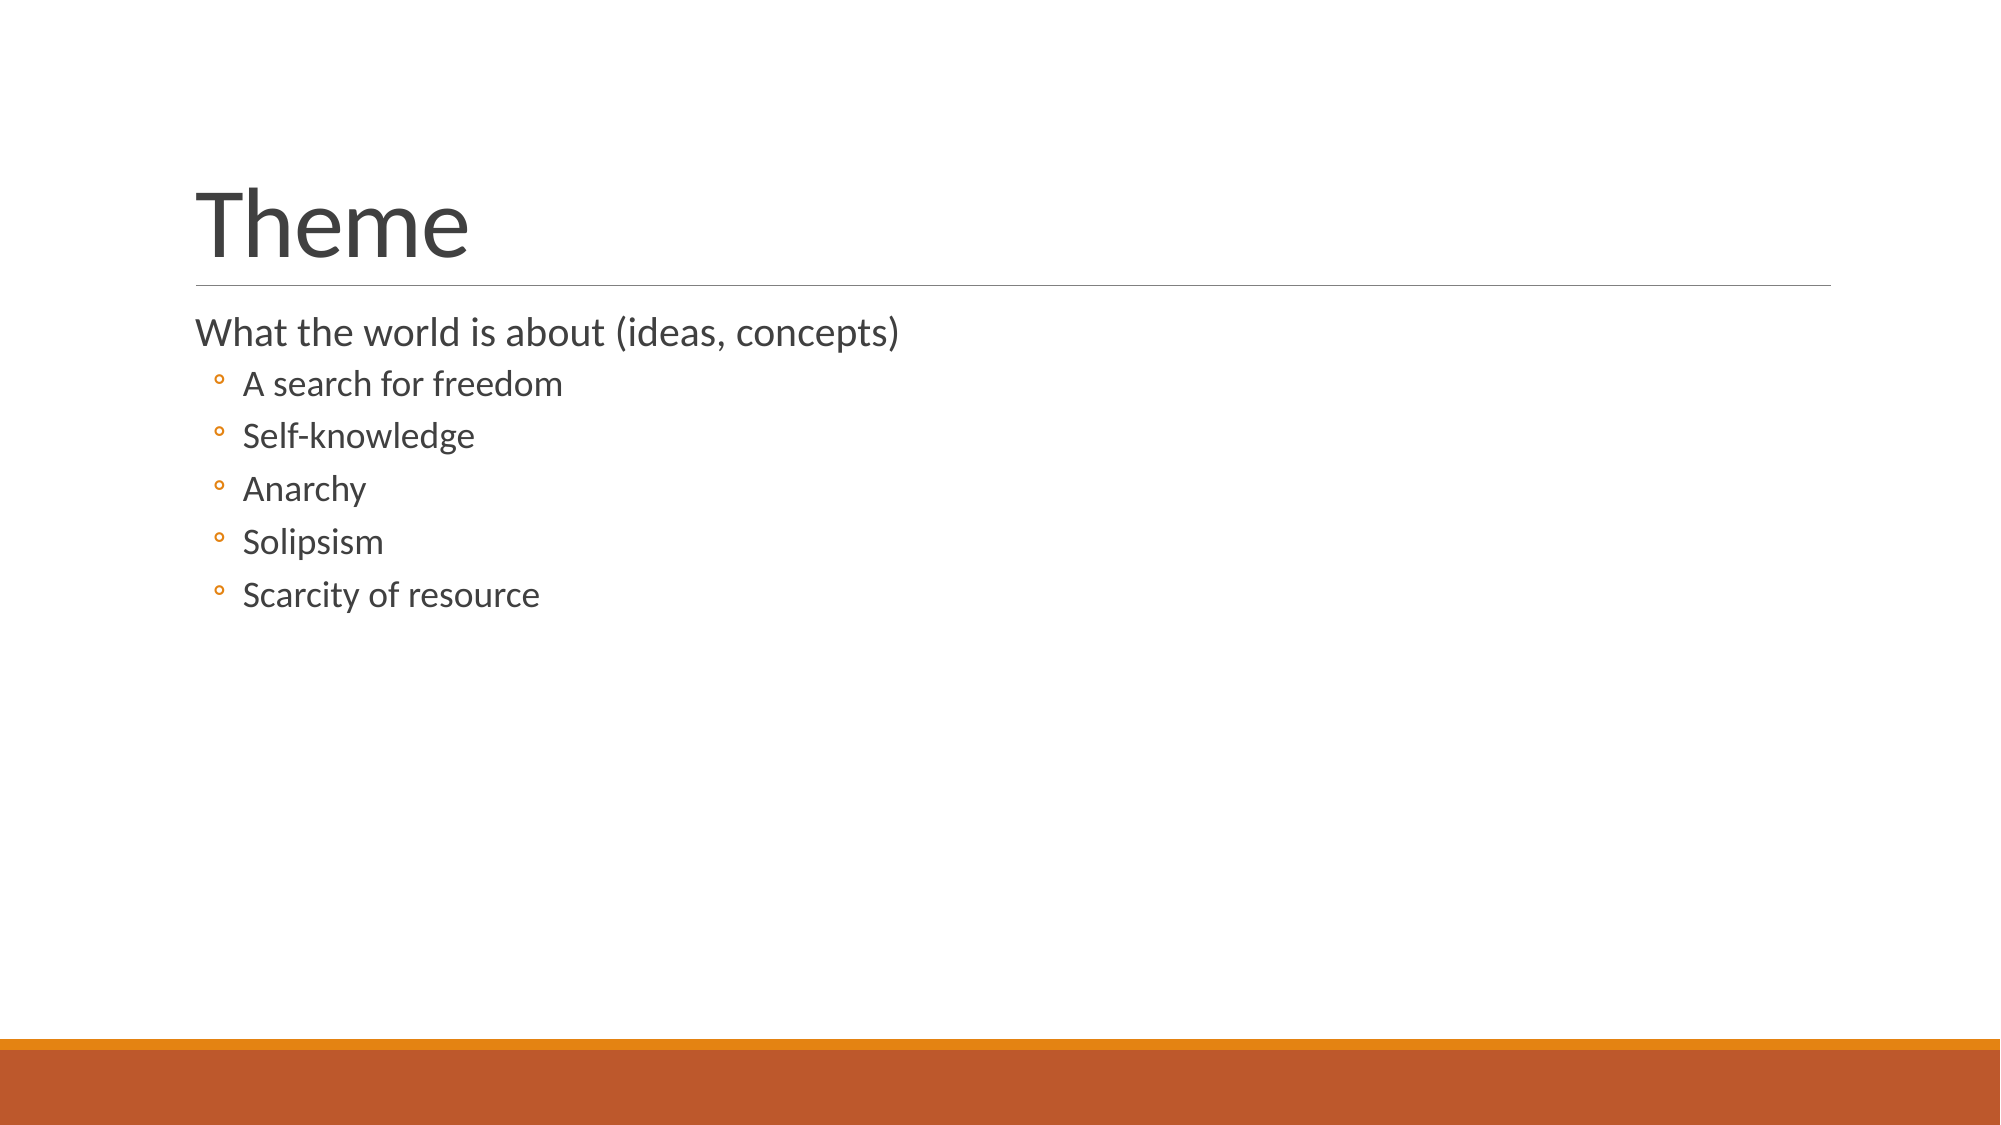

# Theme
What the world is about (ideas, concepts)
A search for freedom
Self-knowledge
Anarchy
Solipsism
Scarcity of resource